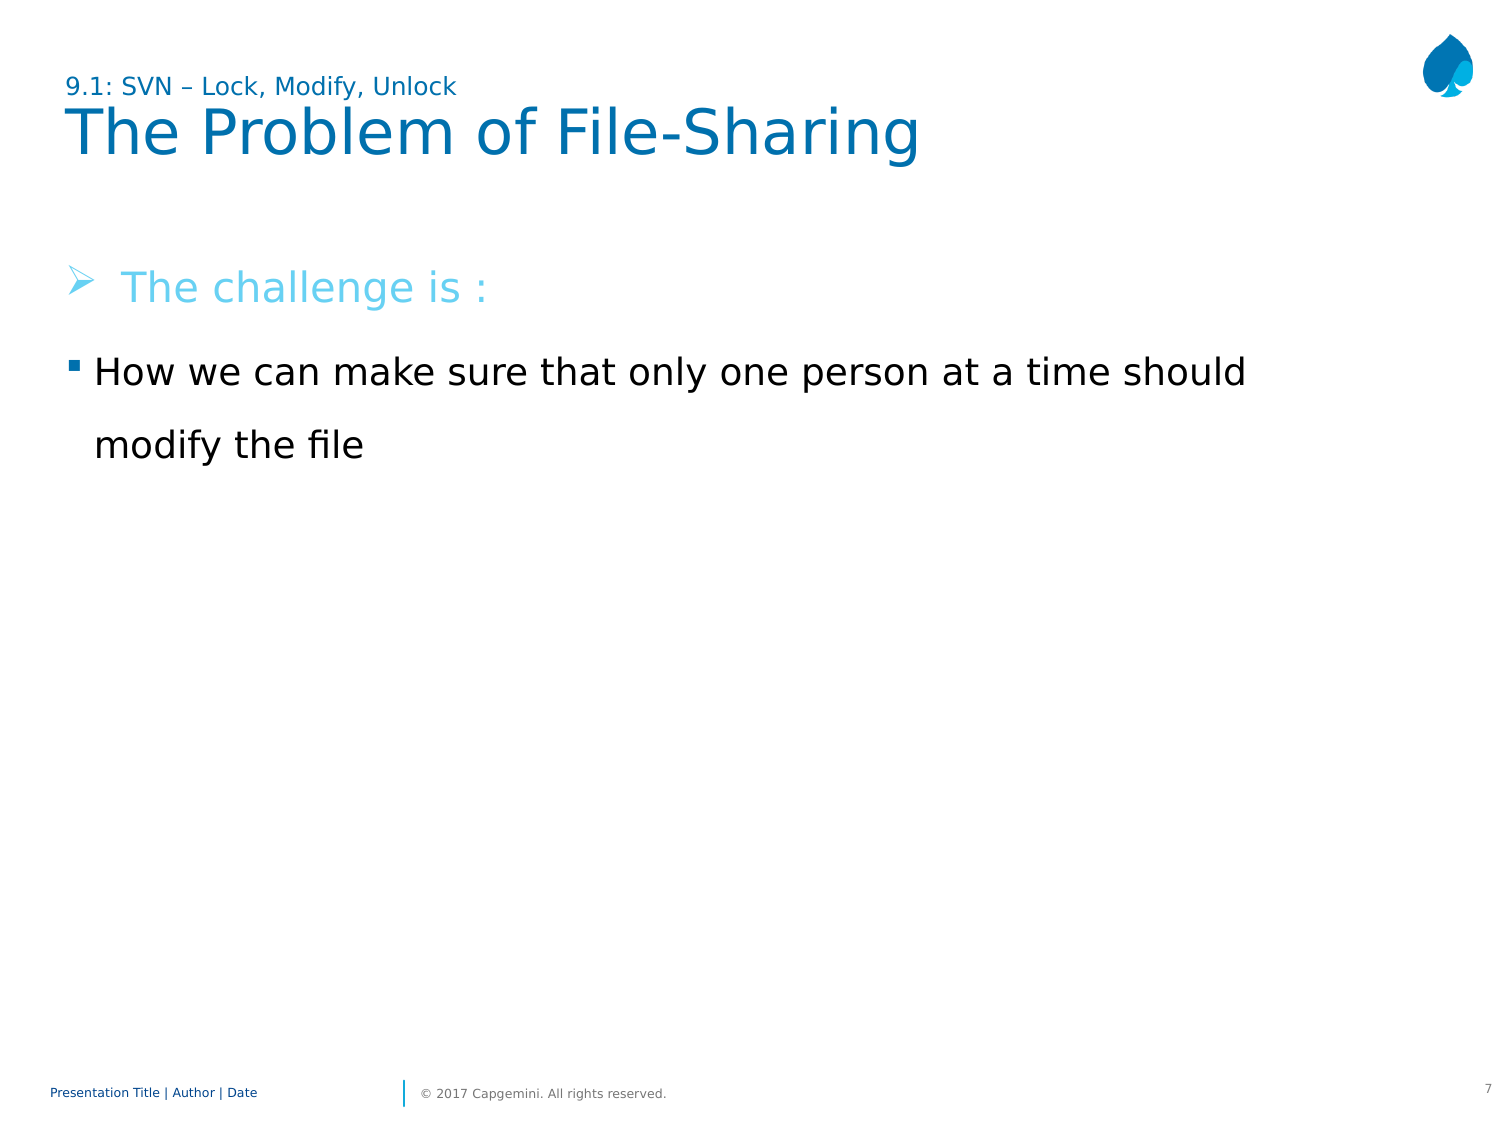

# 9.1: SVN – Lock, Modify, Unlock The Problem of File-Sharing
The challenge is :
How we can make sure that only one person at a time should modify the file